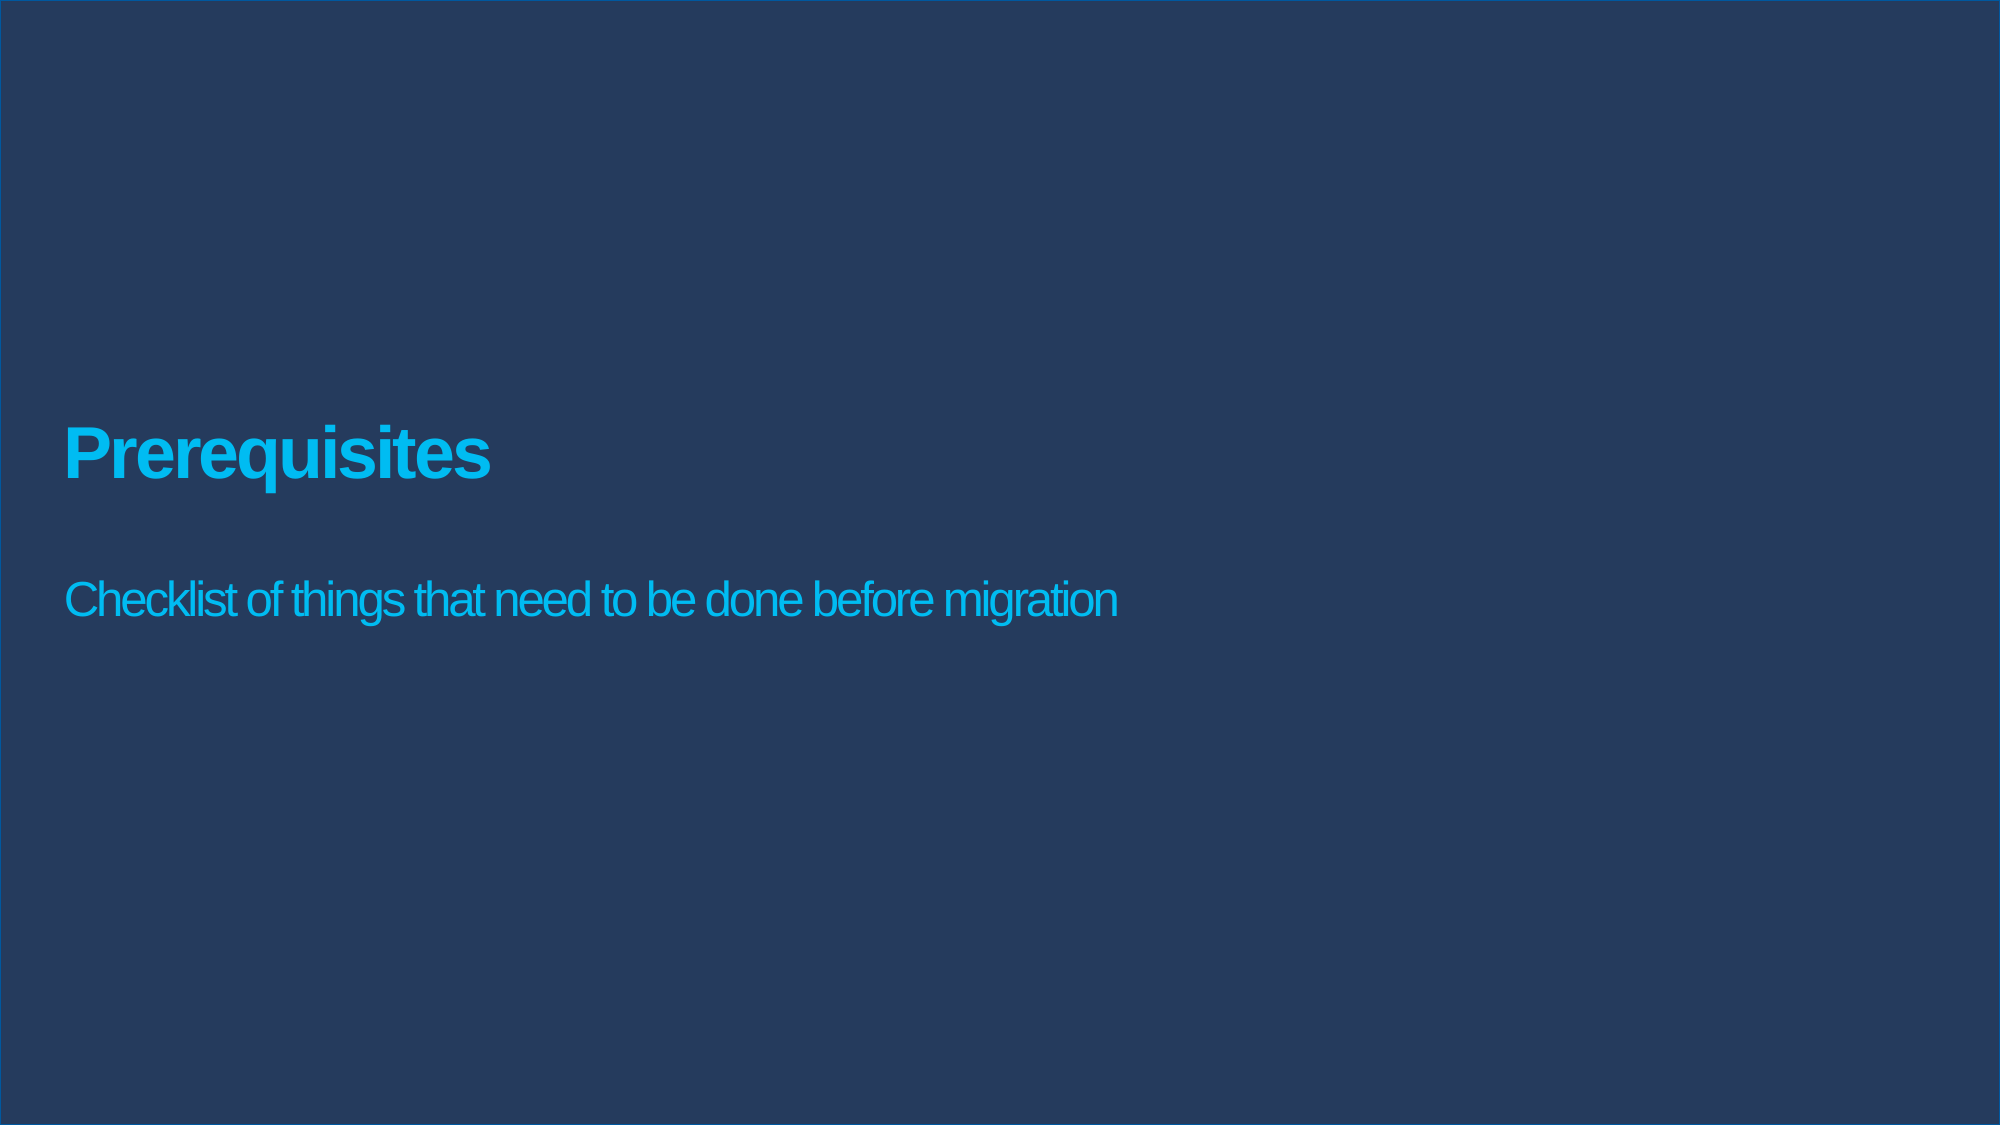

Prerequisites

Checklist of things that need to be done before migration